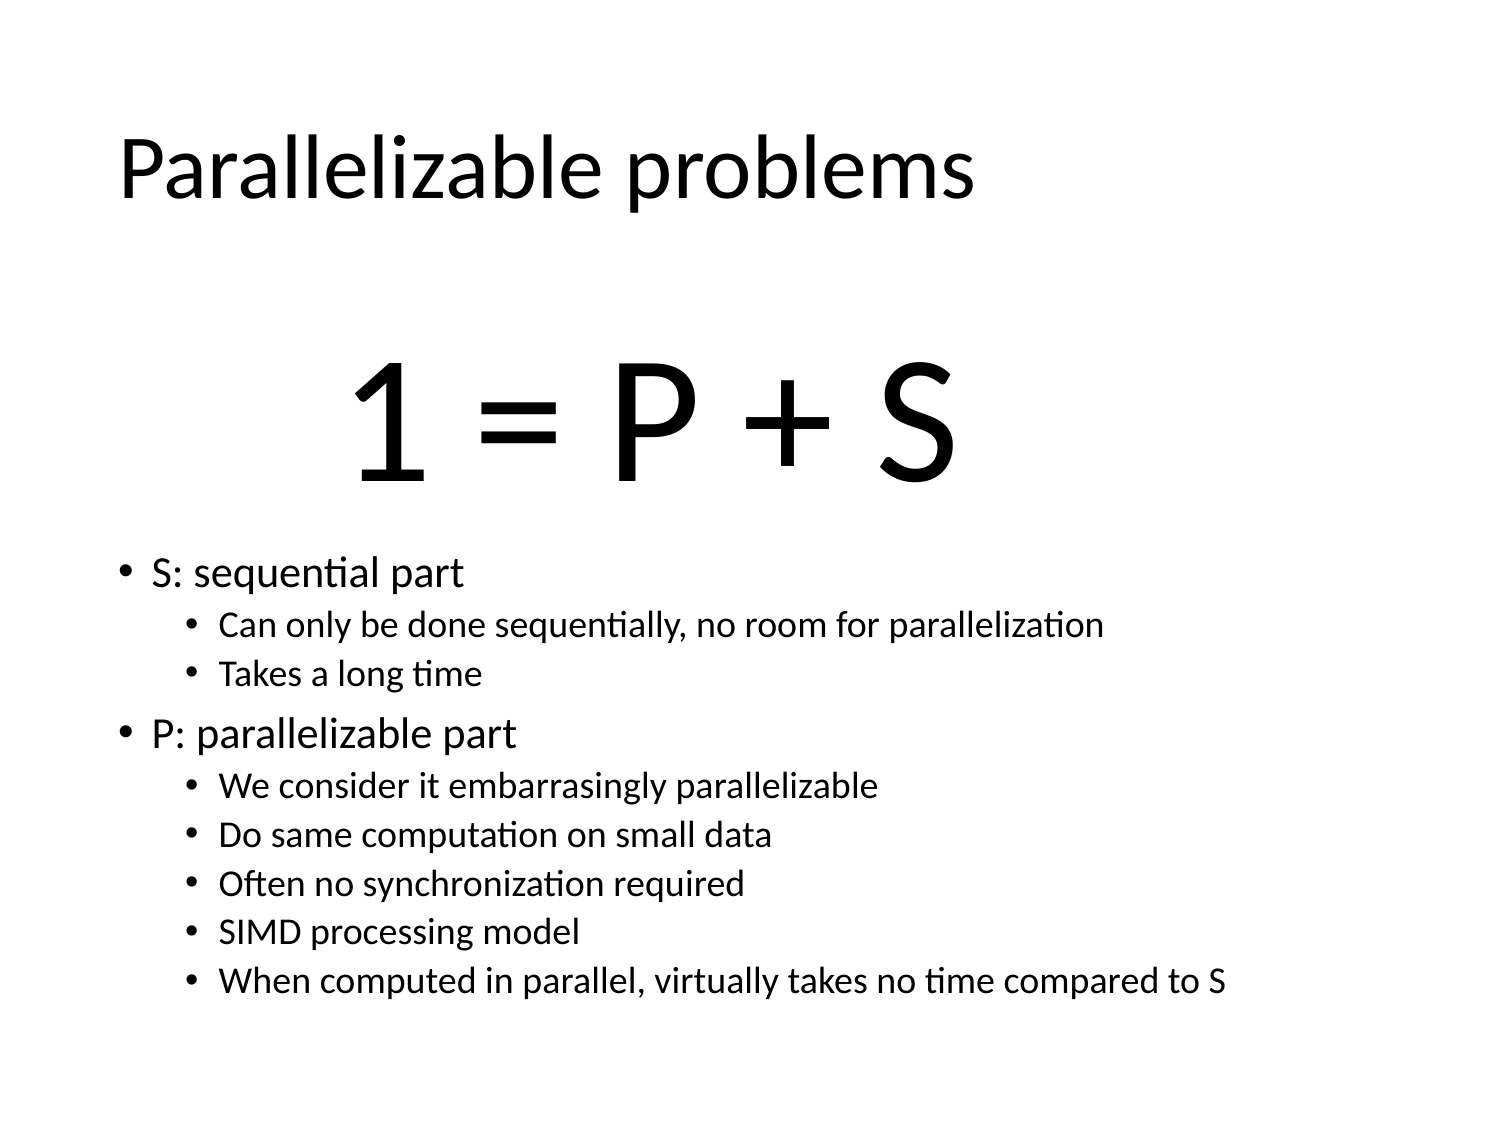

# Parallelizable problems
1 = P + S
S: sequential part
Can only be done sequentially, no room for parallelization
Takes a long time
P: parallelizable part
We consider it embarrasingly parallelizable
Do same computation on small data
Often no synchronization required
SIMD processing model
When computed in parallel, virtually takes no time compared to S